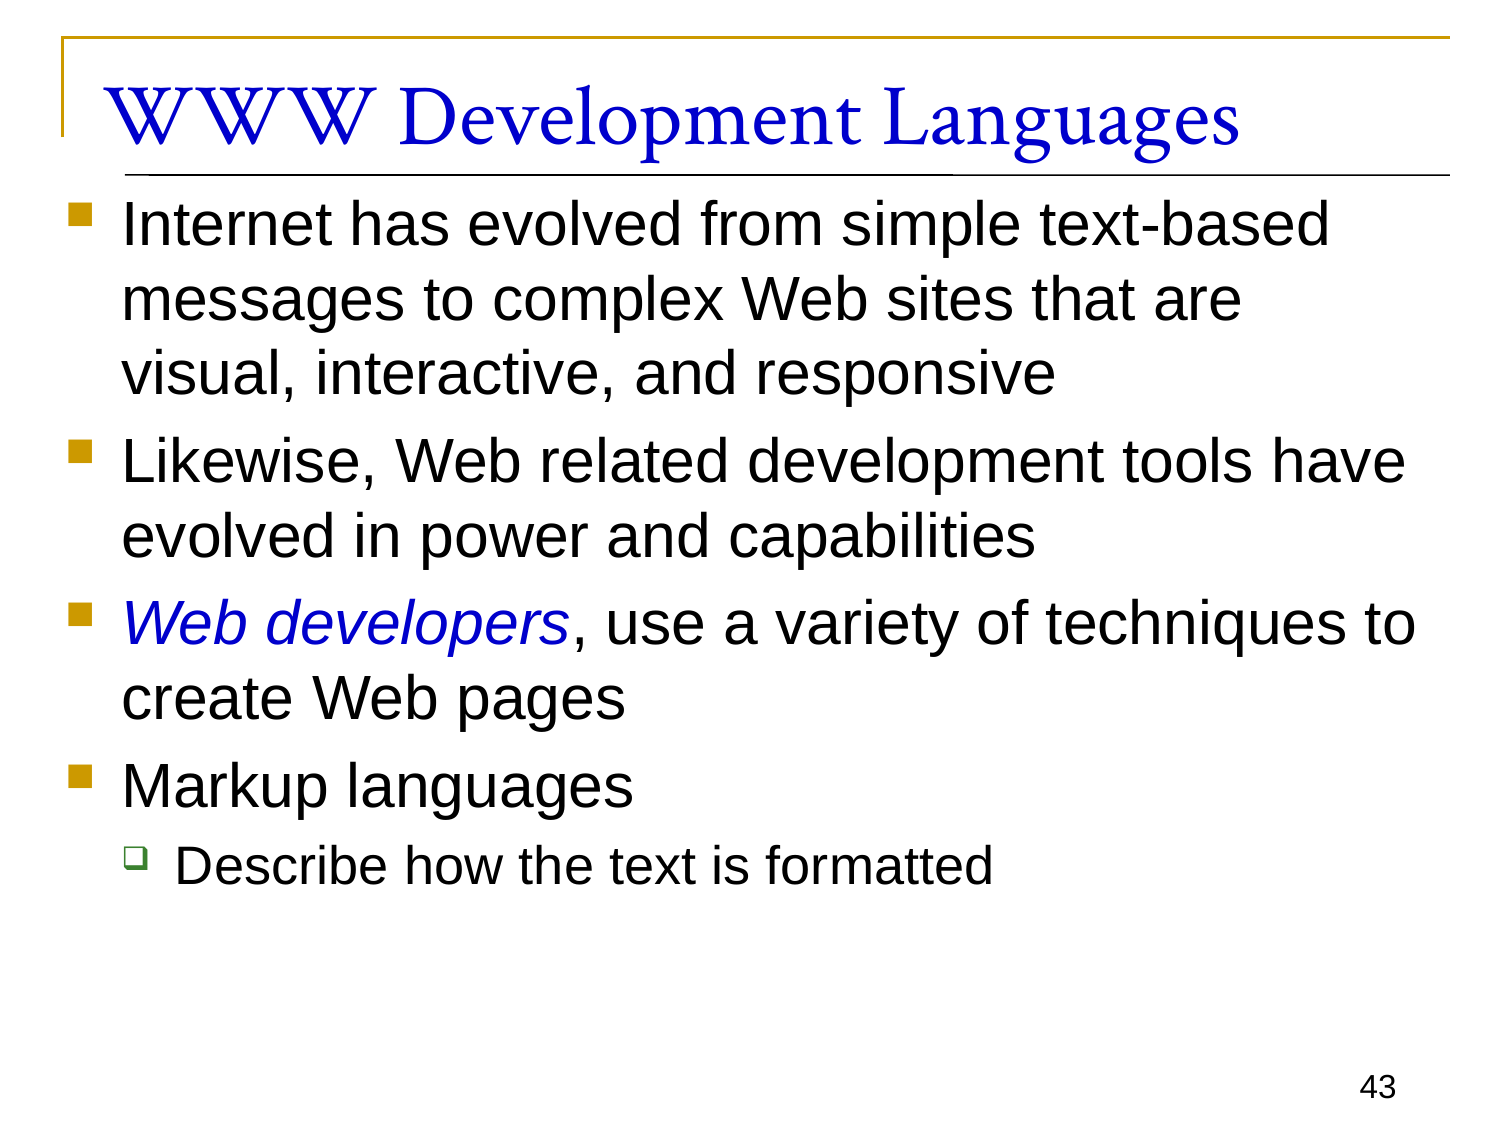

# WWW Development Languages
Internet has evolved from simple text-based messages to complex Web sites that are visual, interactive, and responsive
Likewise, Web related development tools have evolved in power and capabilities
Web developers, use a variety of techniques to create Web pages
Markup languages
Describe how the text is formatted